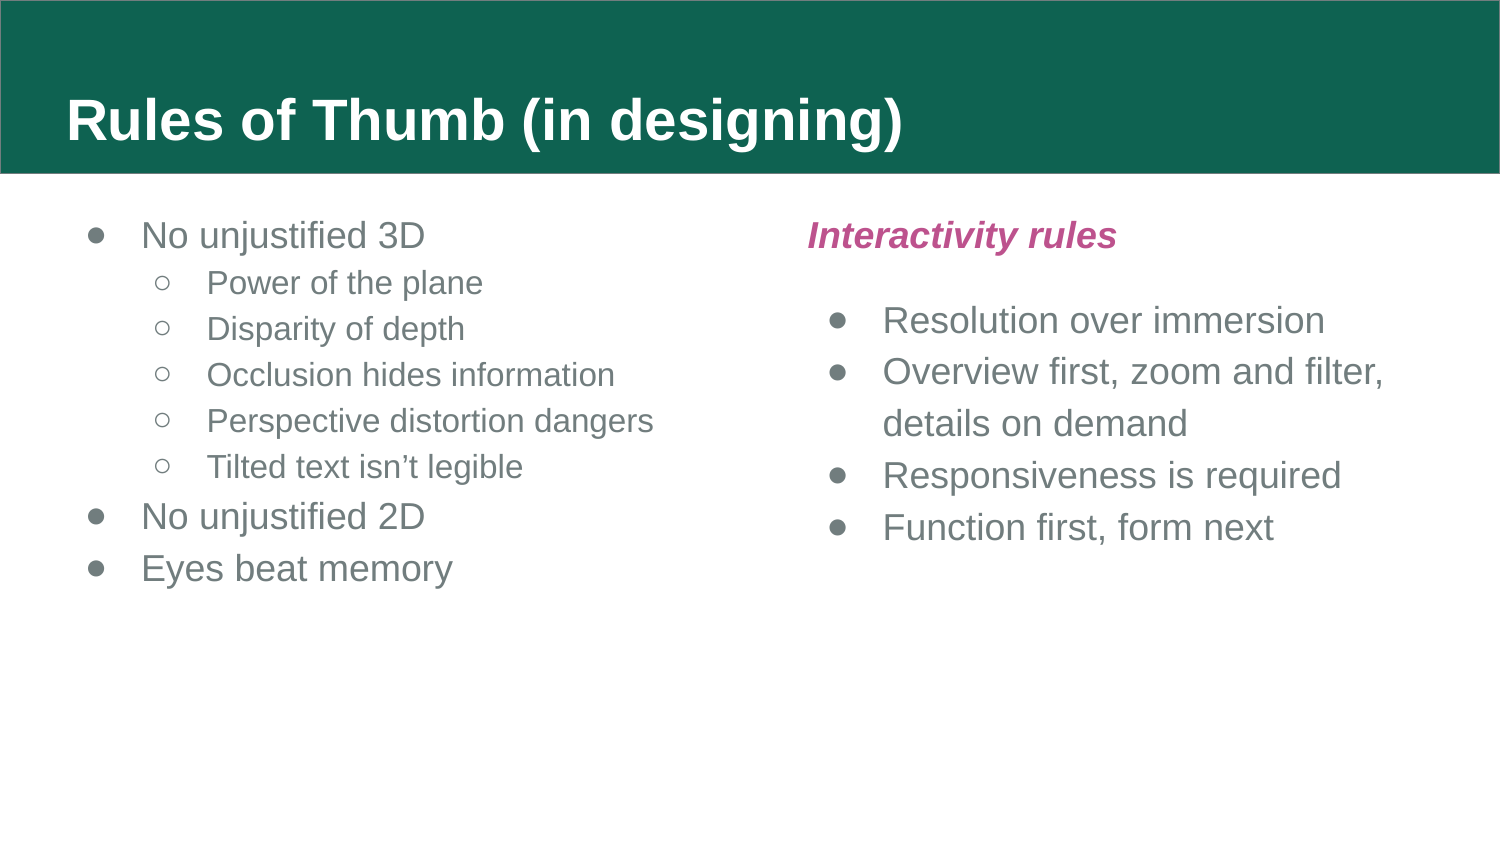

# Rules of Thumb (in designing)
No unjustified 3D
Power of the plane
Disparity of depth
Occlusion hides information
Perspective distortion dangers
Tilted text isn’t legible
No unjustified 2D
Eyes beat memory

Interactivity rules
Resolution over immersion
Overview first, zoom and filter, details on demand
Responsiveness is required
Function first, form next